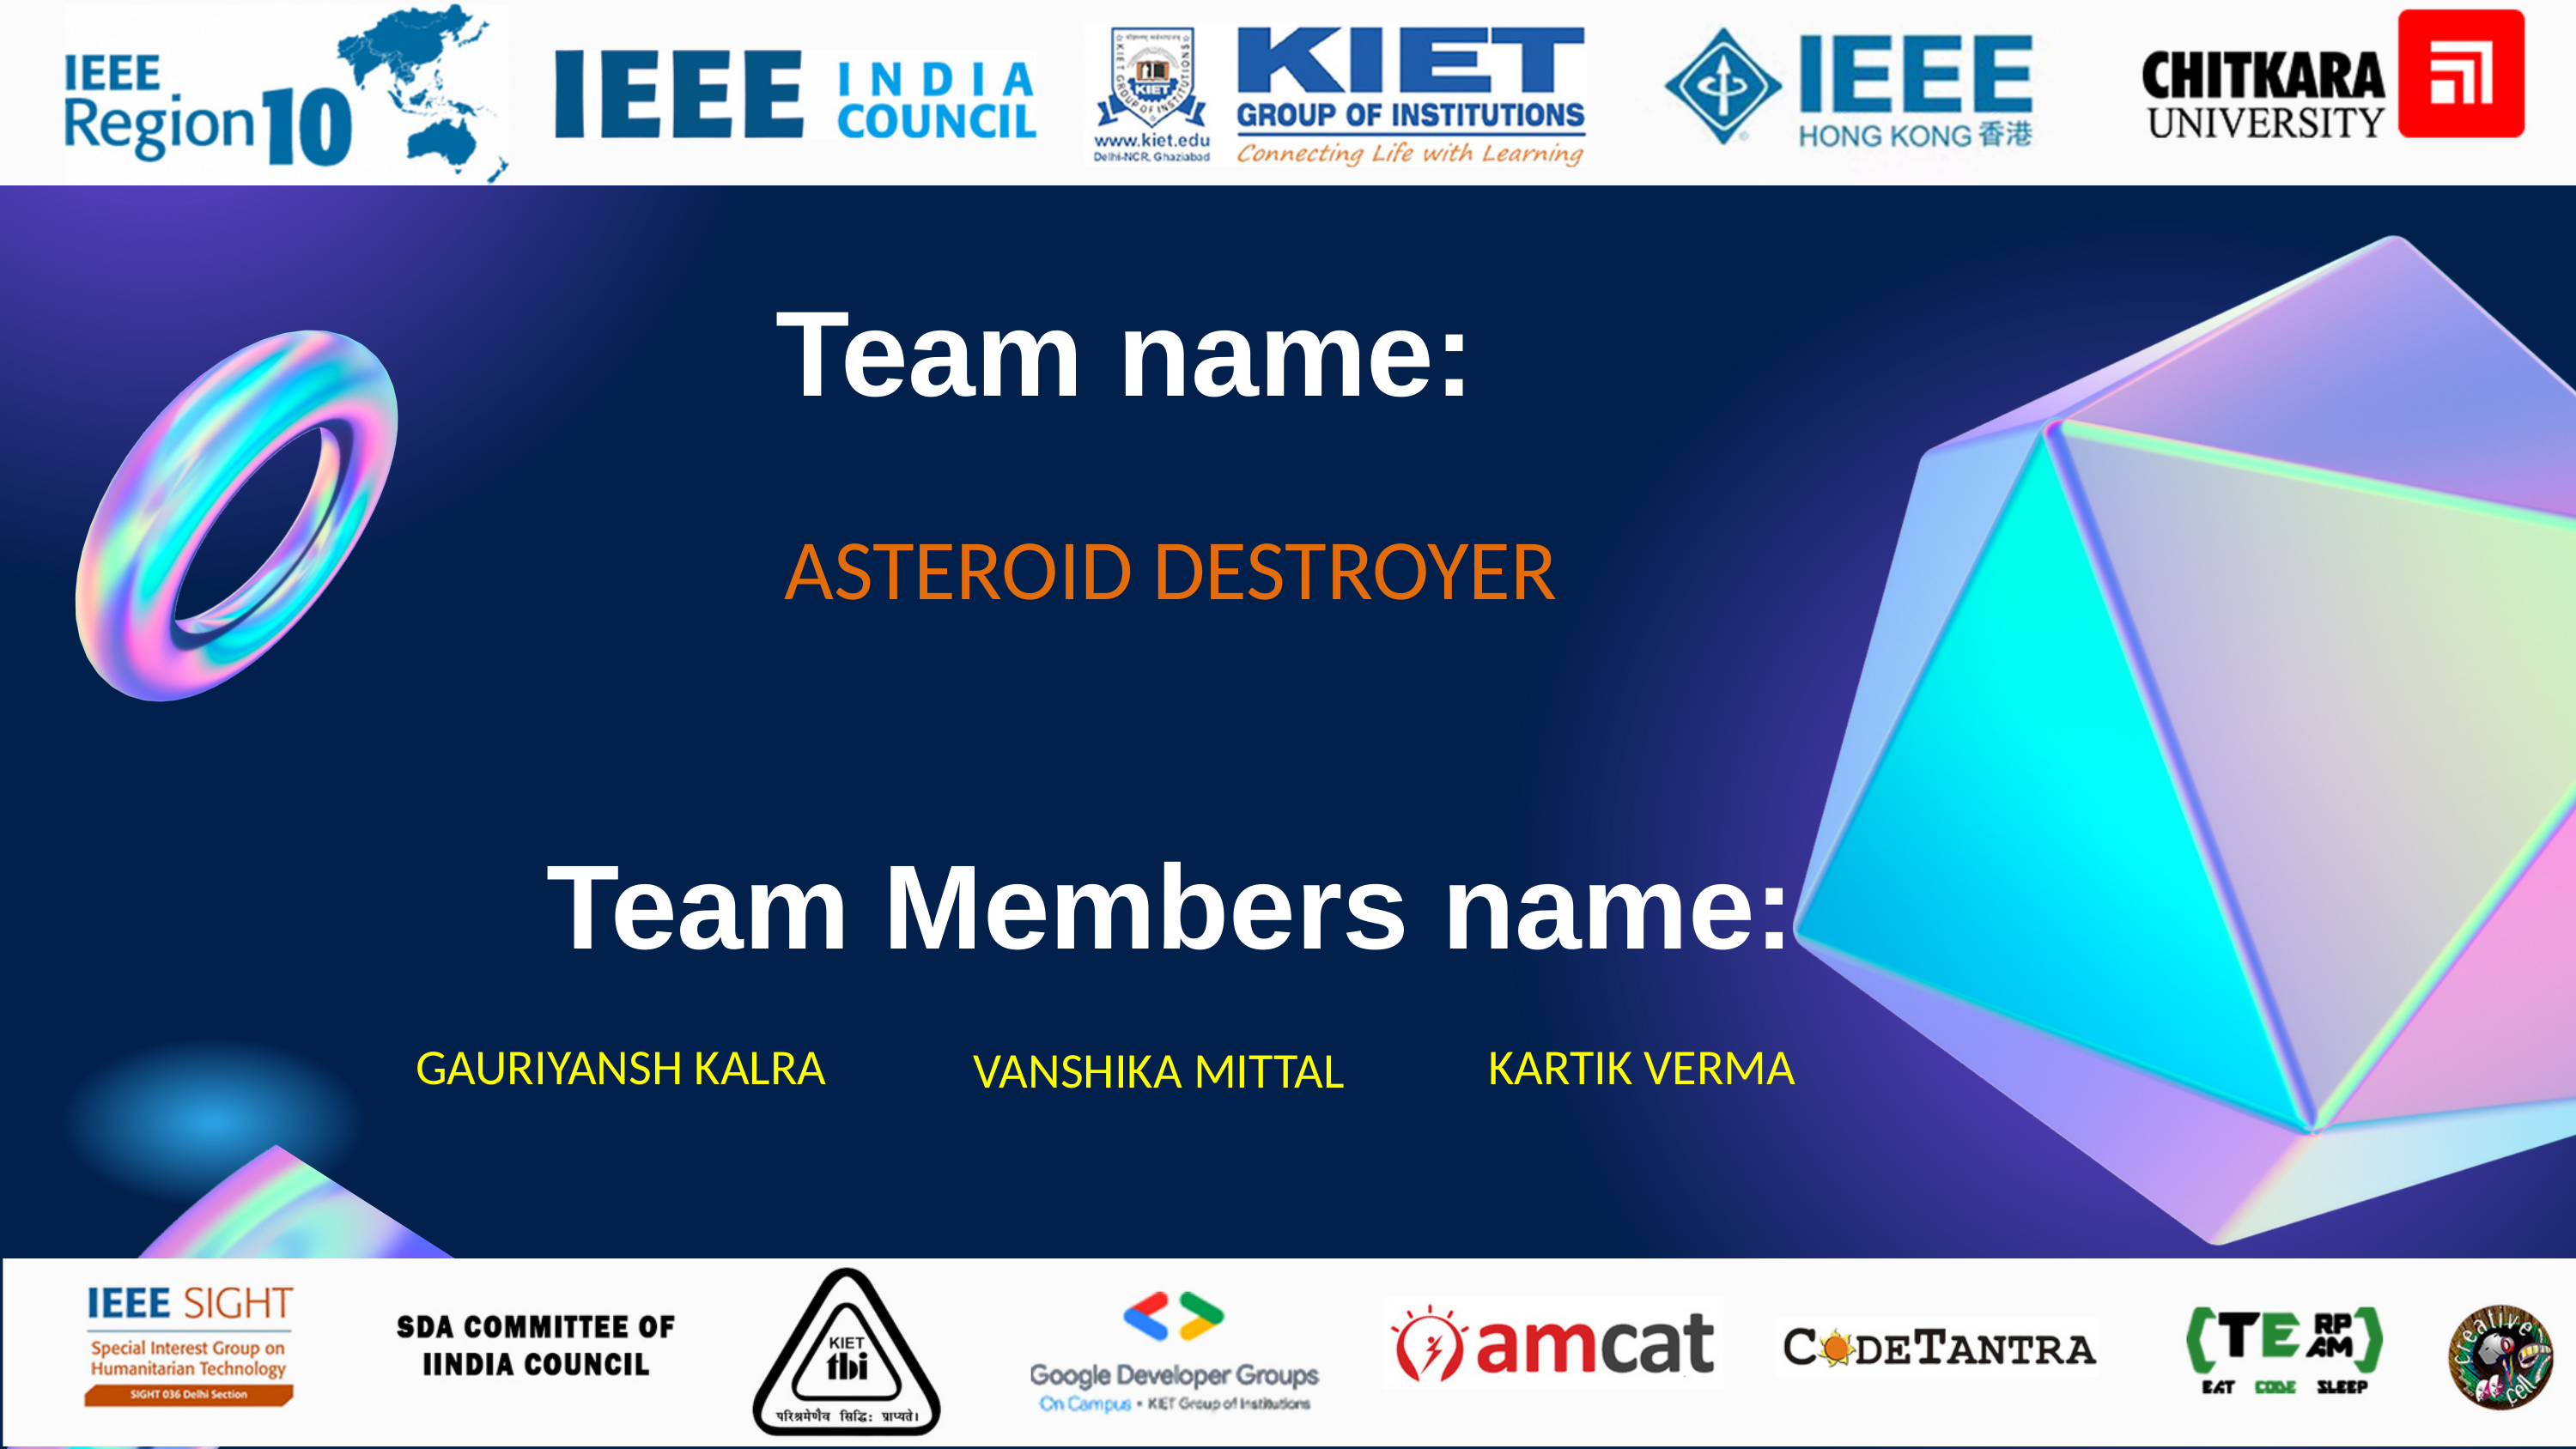

Team name:

ASTEROID DESTROYER
Team Members name:
KARTIK VERMA
GAURIYANSH KALRA

VANSHIKA MITTAL